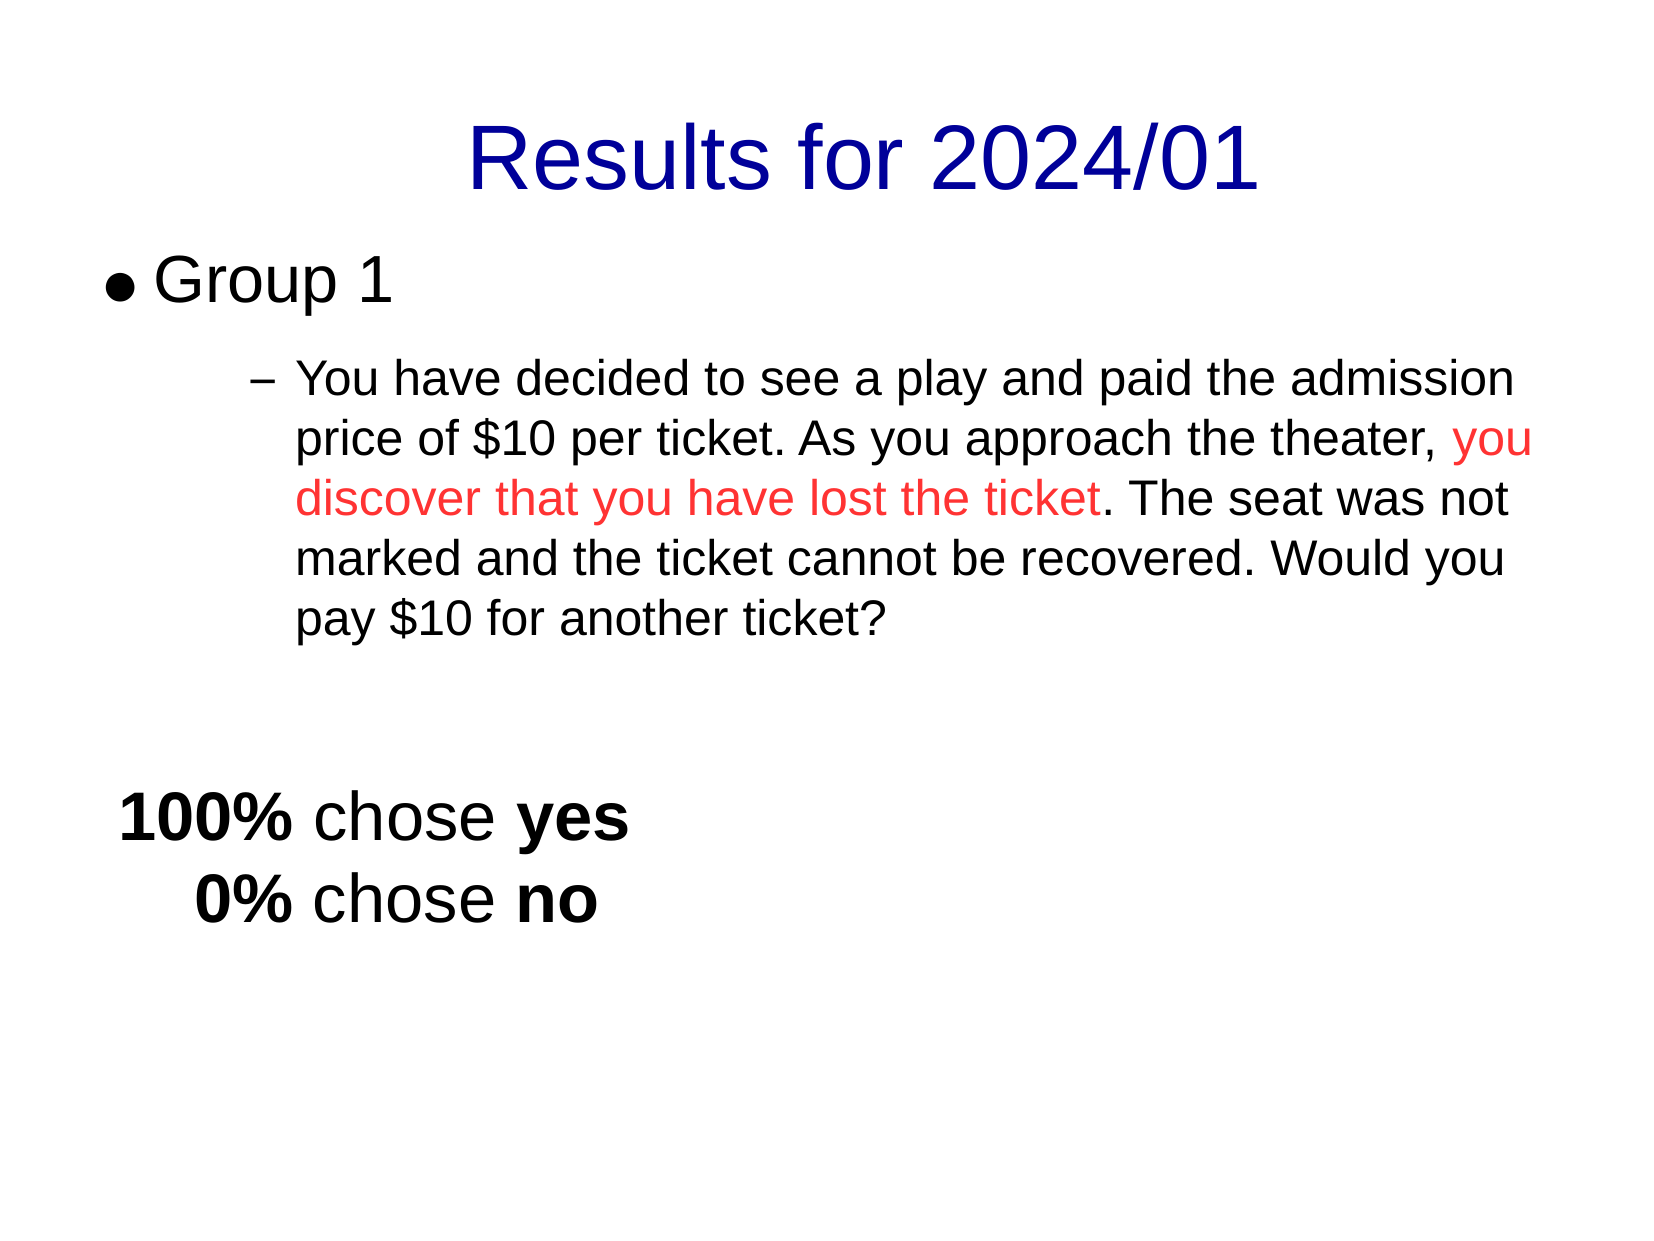

Results for 2024/01
Group 1
You have decided to see a play and paid the admission price of $10 per ticket. As you approach the theater, you discover that you have lost the ticket. The seat was not marked and the ticket cannot be recovered. Would you pay $10 for another ticket?

100% chose yes
    0% chose no